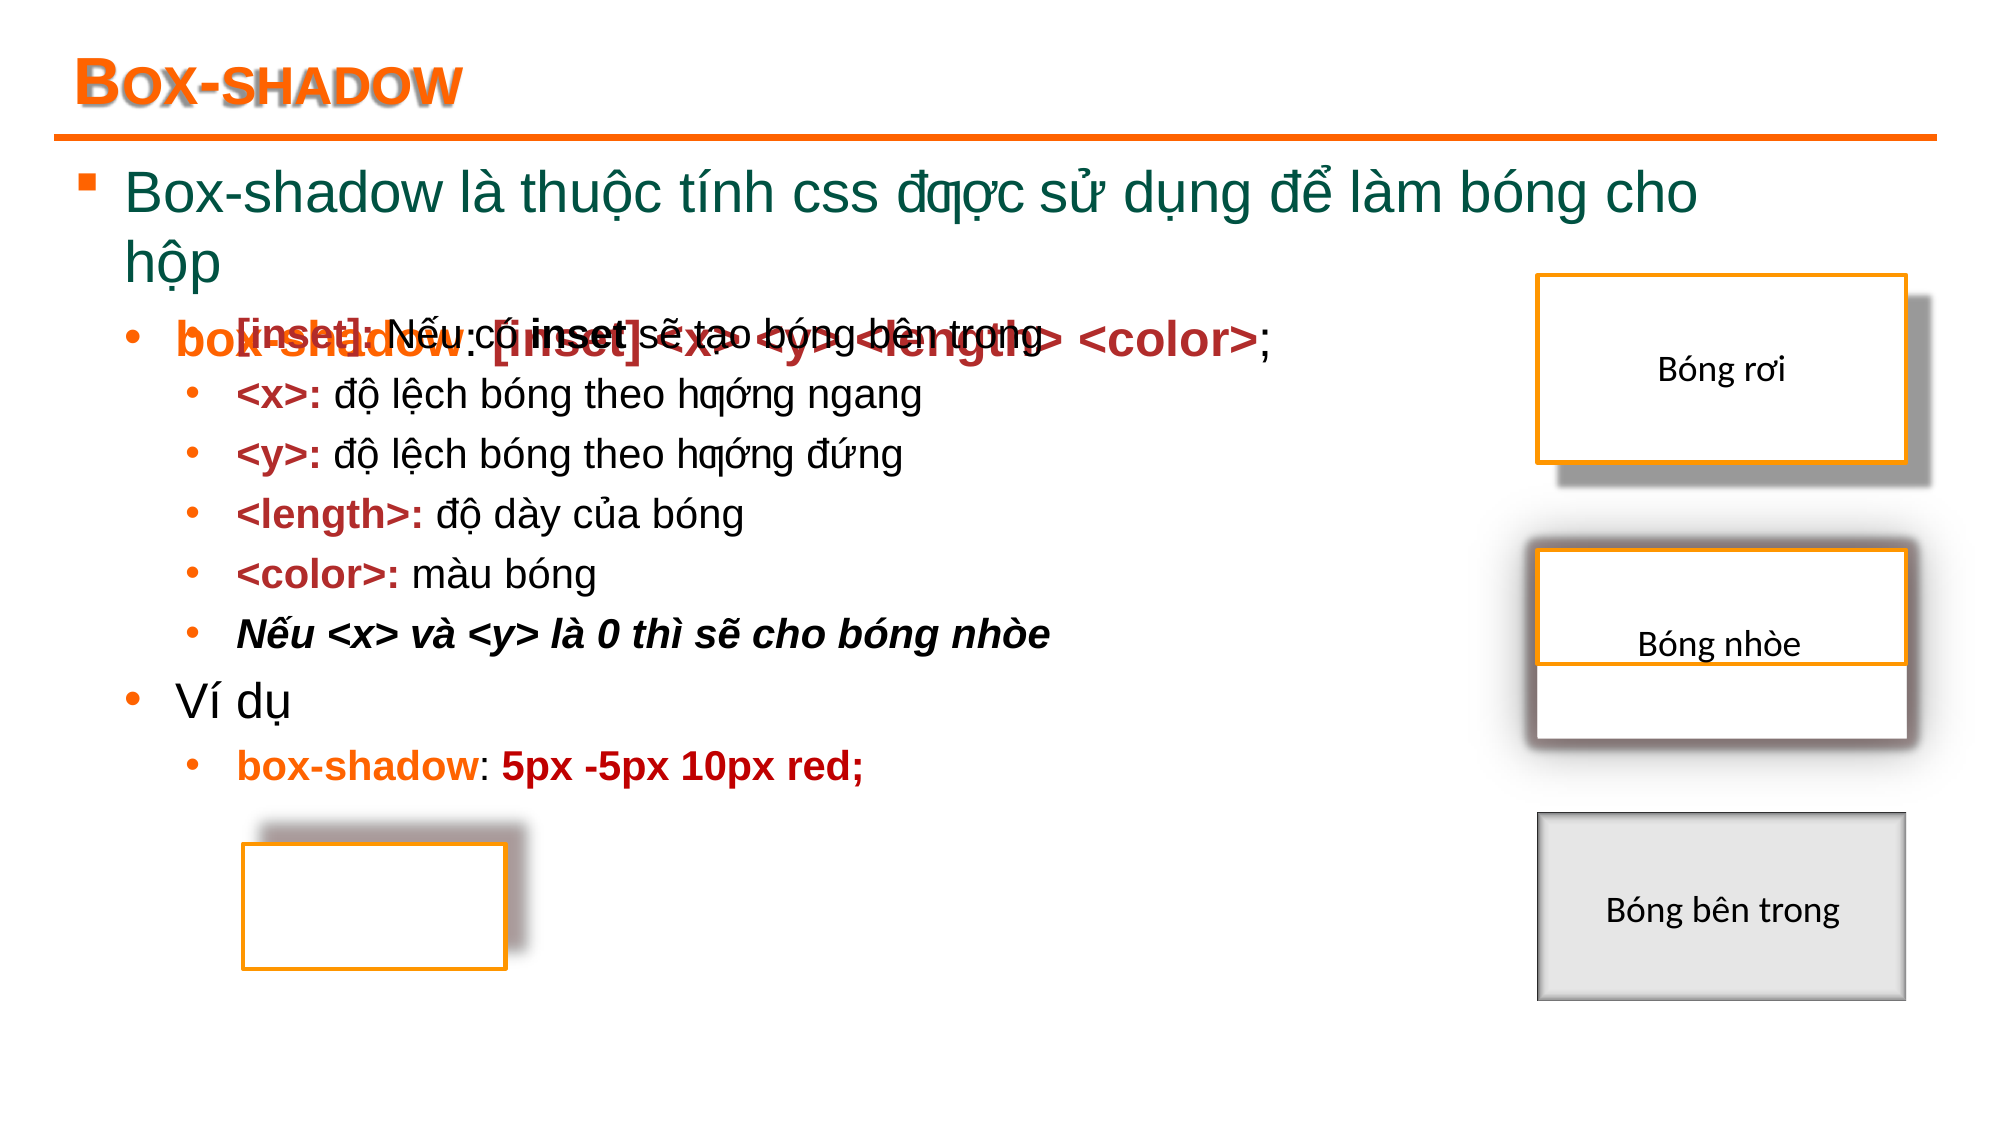

# BOX-SHADOW
Box-shadow là thuộc tính css đƣợc sử dụng để làm bóng cho hộp
box-shadow: [inset] <x> <y> <length> <color>;

[inset]: Nếu có inset sẽ tạo bóng bên trong
<x>: độ lệch bóng theo hƣớng ngang
<y>: độ lệch bóng theo hƣớng đứng
<length>: độ dày của bóng
<color>: màu bóng
Nếu <x> và <y> là 0 thì sẽ cho bóng nhòe
Bóng rơi

Bóng nhòe
Ví dụ
box-shadow: 5px -5px 10px red;

Bóng bên trong